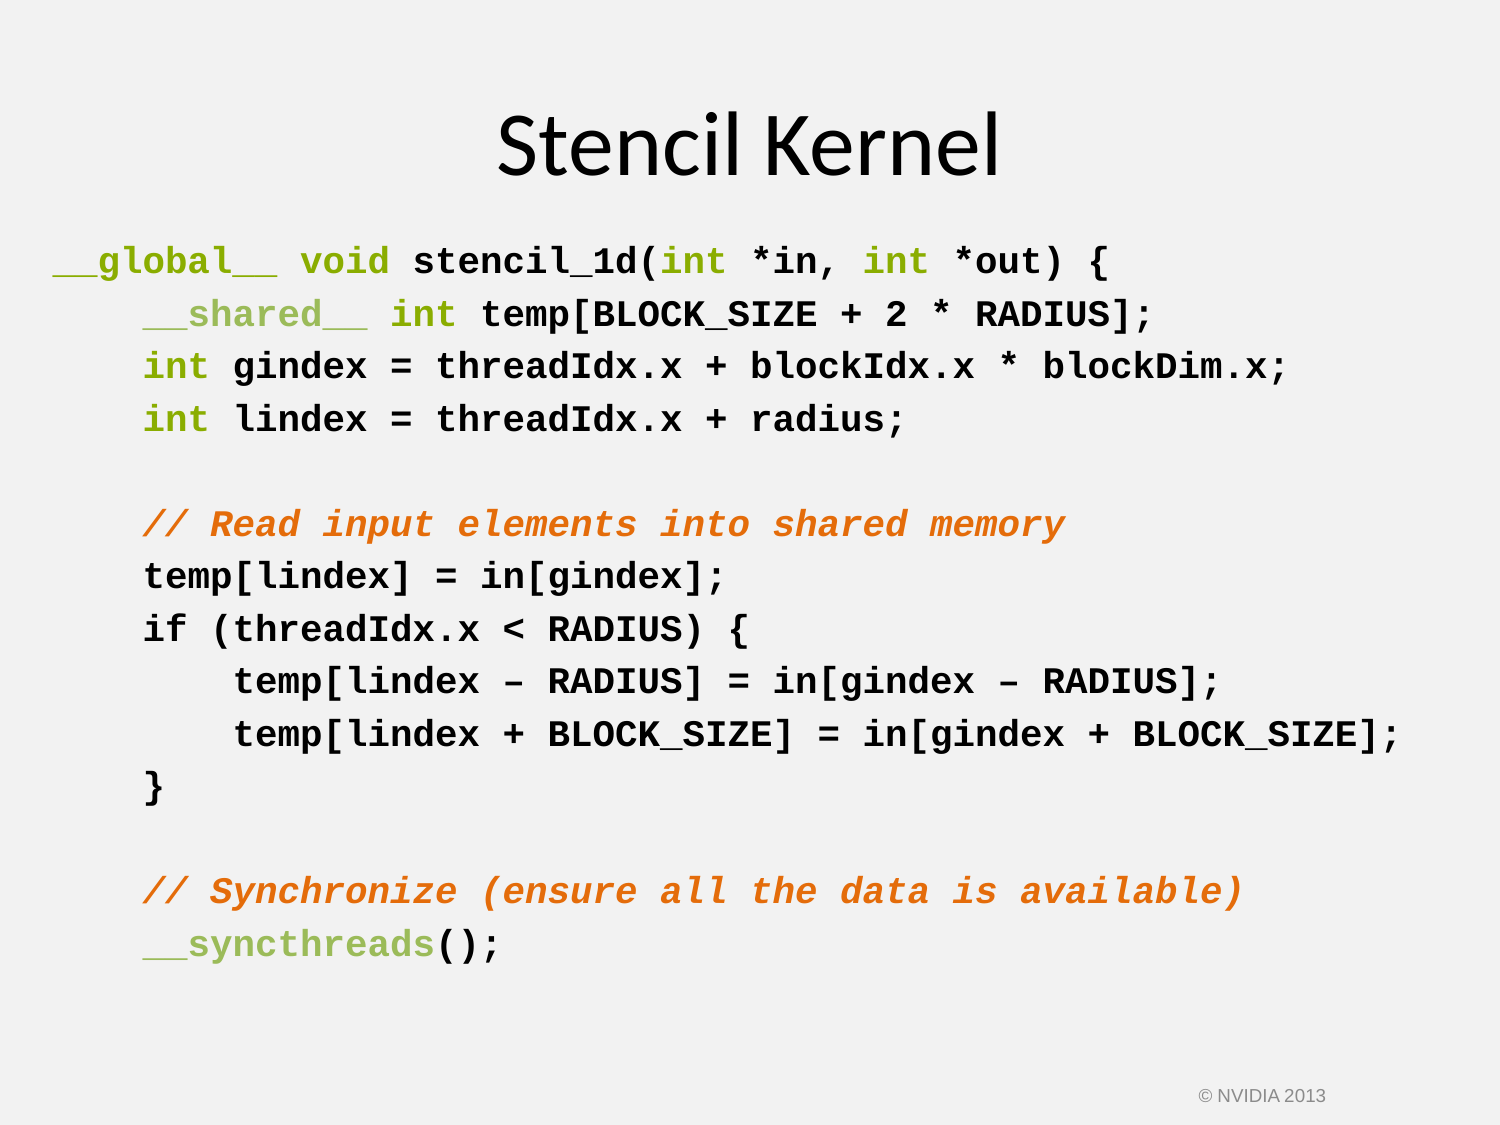

# Stencil Kernel
__global__ void stencil_1d(int *in, int *out) {
    __shared__ int temp[BLOCK_SIZE + 2 * RADIUS];
    int gindex = threadIdx.x + blockIdx.x * blockDim.x;
    int lindex = threadIdx.x + radius;

    // Read input elements into shared memory
    temp[lindex] = in[gindex];
    if (threadIdx.x < RADIUS) {
        temp[lindex – RADIUS] = in[gindex – RADIUS];
        temp[lindex + BLOCK_SIZE] = in[gindex + BLOCK_SIZE];
    }

    // Synchronize (ensure all the data is available)
    __syncthreads();
© NVIDIA 2013